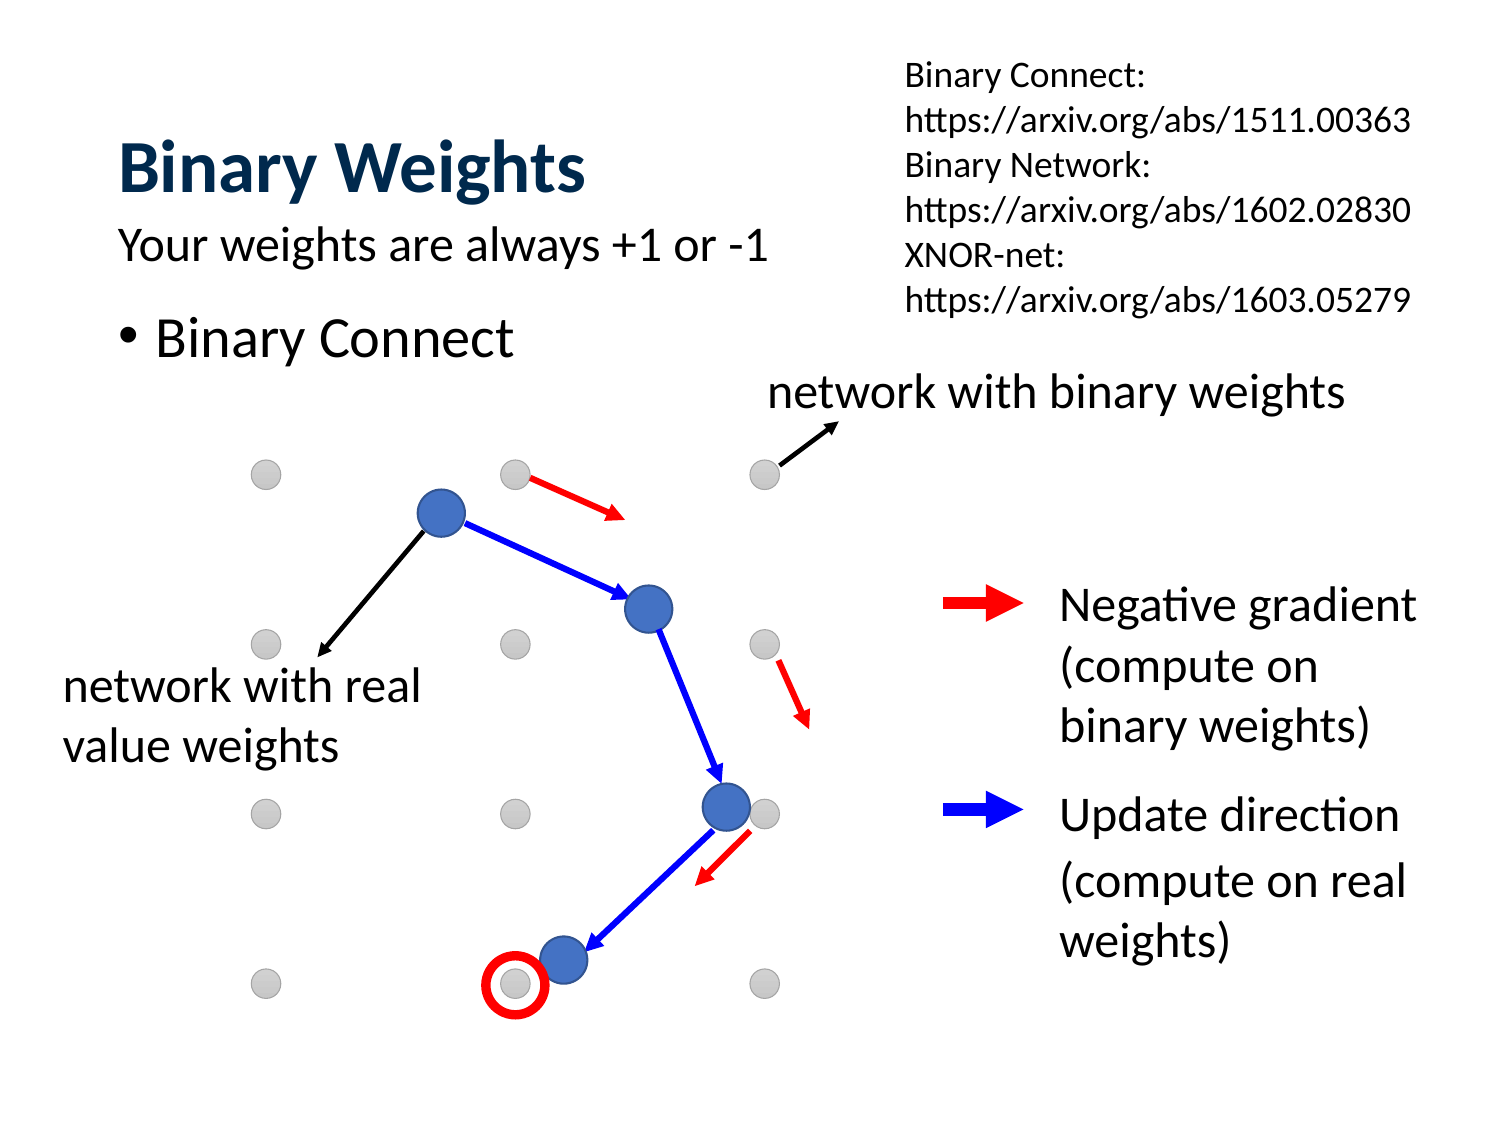

Binary Connect: https://arxiv.org/abs/1511.00363
Binary Network:
https://arxiv.org/abs/1602.02830
XNOR-net:
https://arxiv.org/abs/1603.05279
# Binary Weights
Your weights are always +1 or -1
Binary Connect
network with binary weights

Negative gradient

(compute on binary weights)

network with real value weights
Update direction

(compute on real  weights)

17